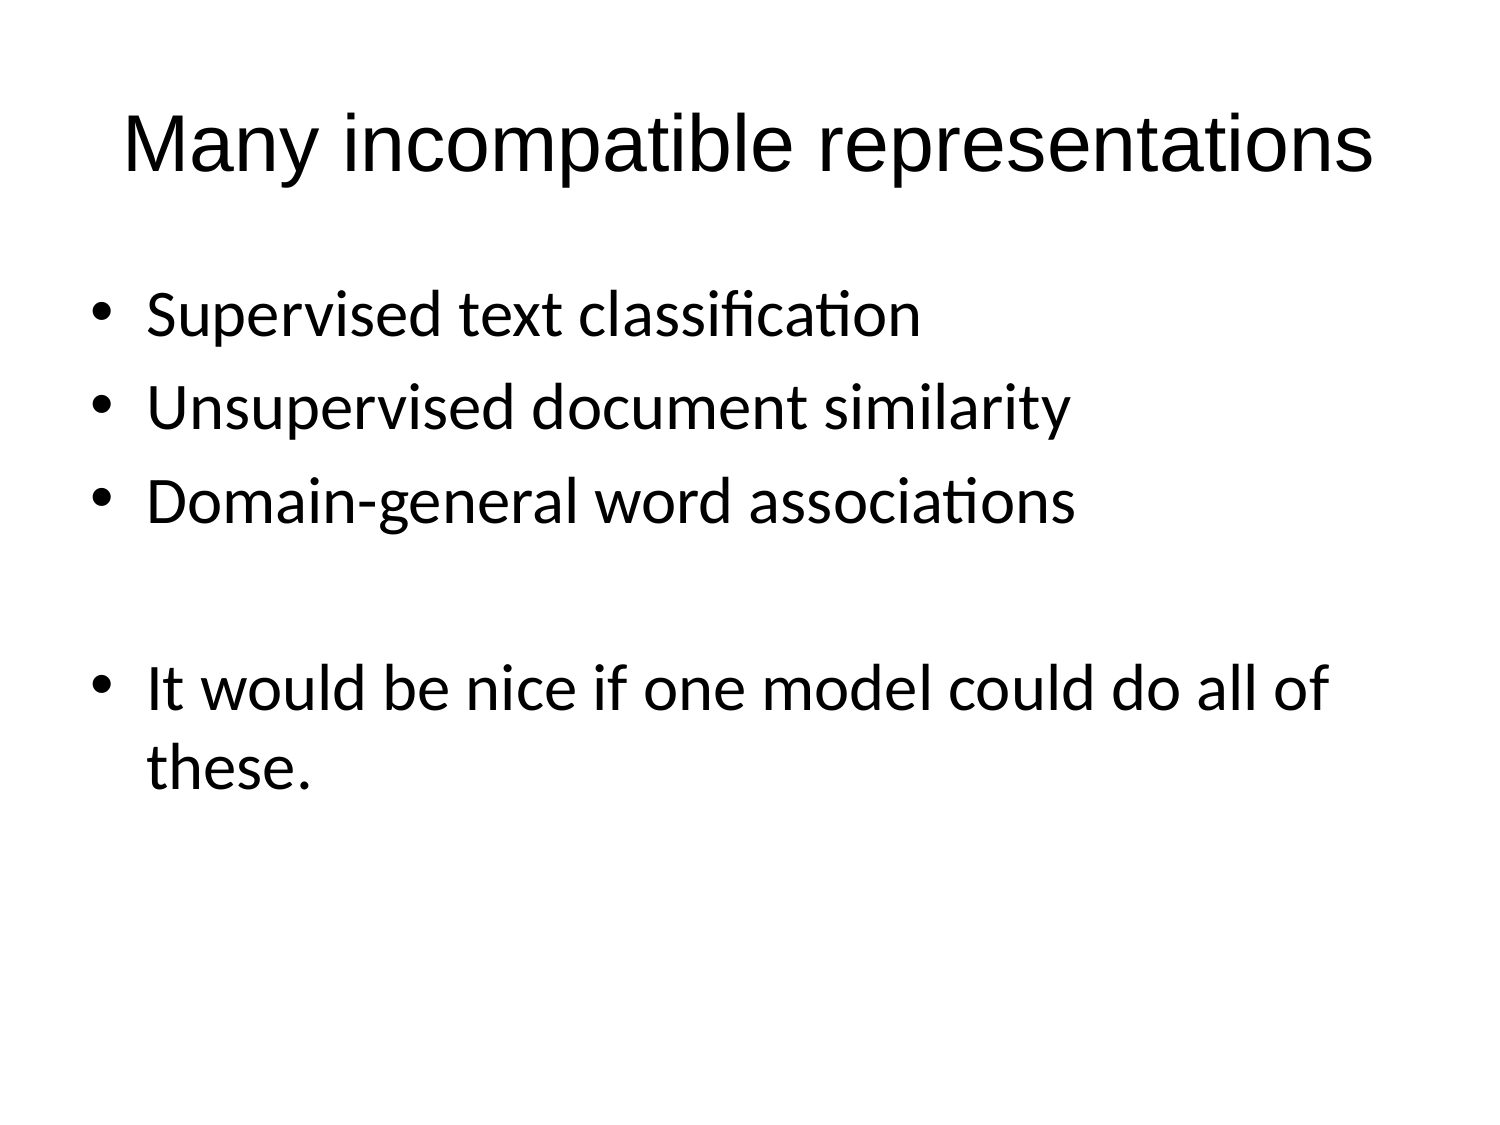

# Many incompatible representations
Supervised text classification
Unsupervised document similarity
Domain-general word associations

It would be nice if one model could do all of these.